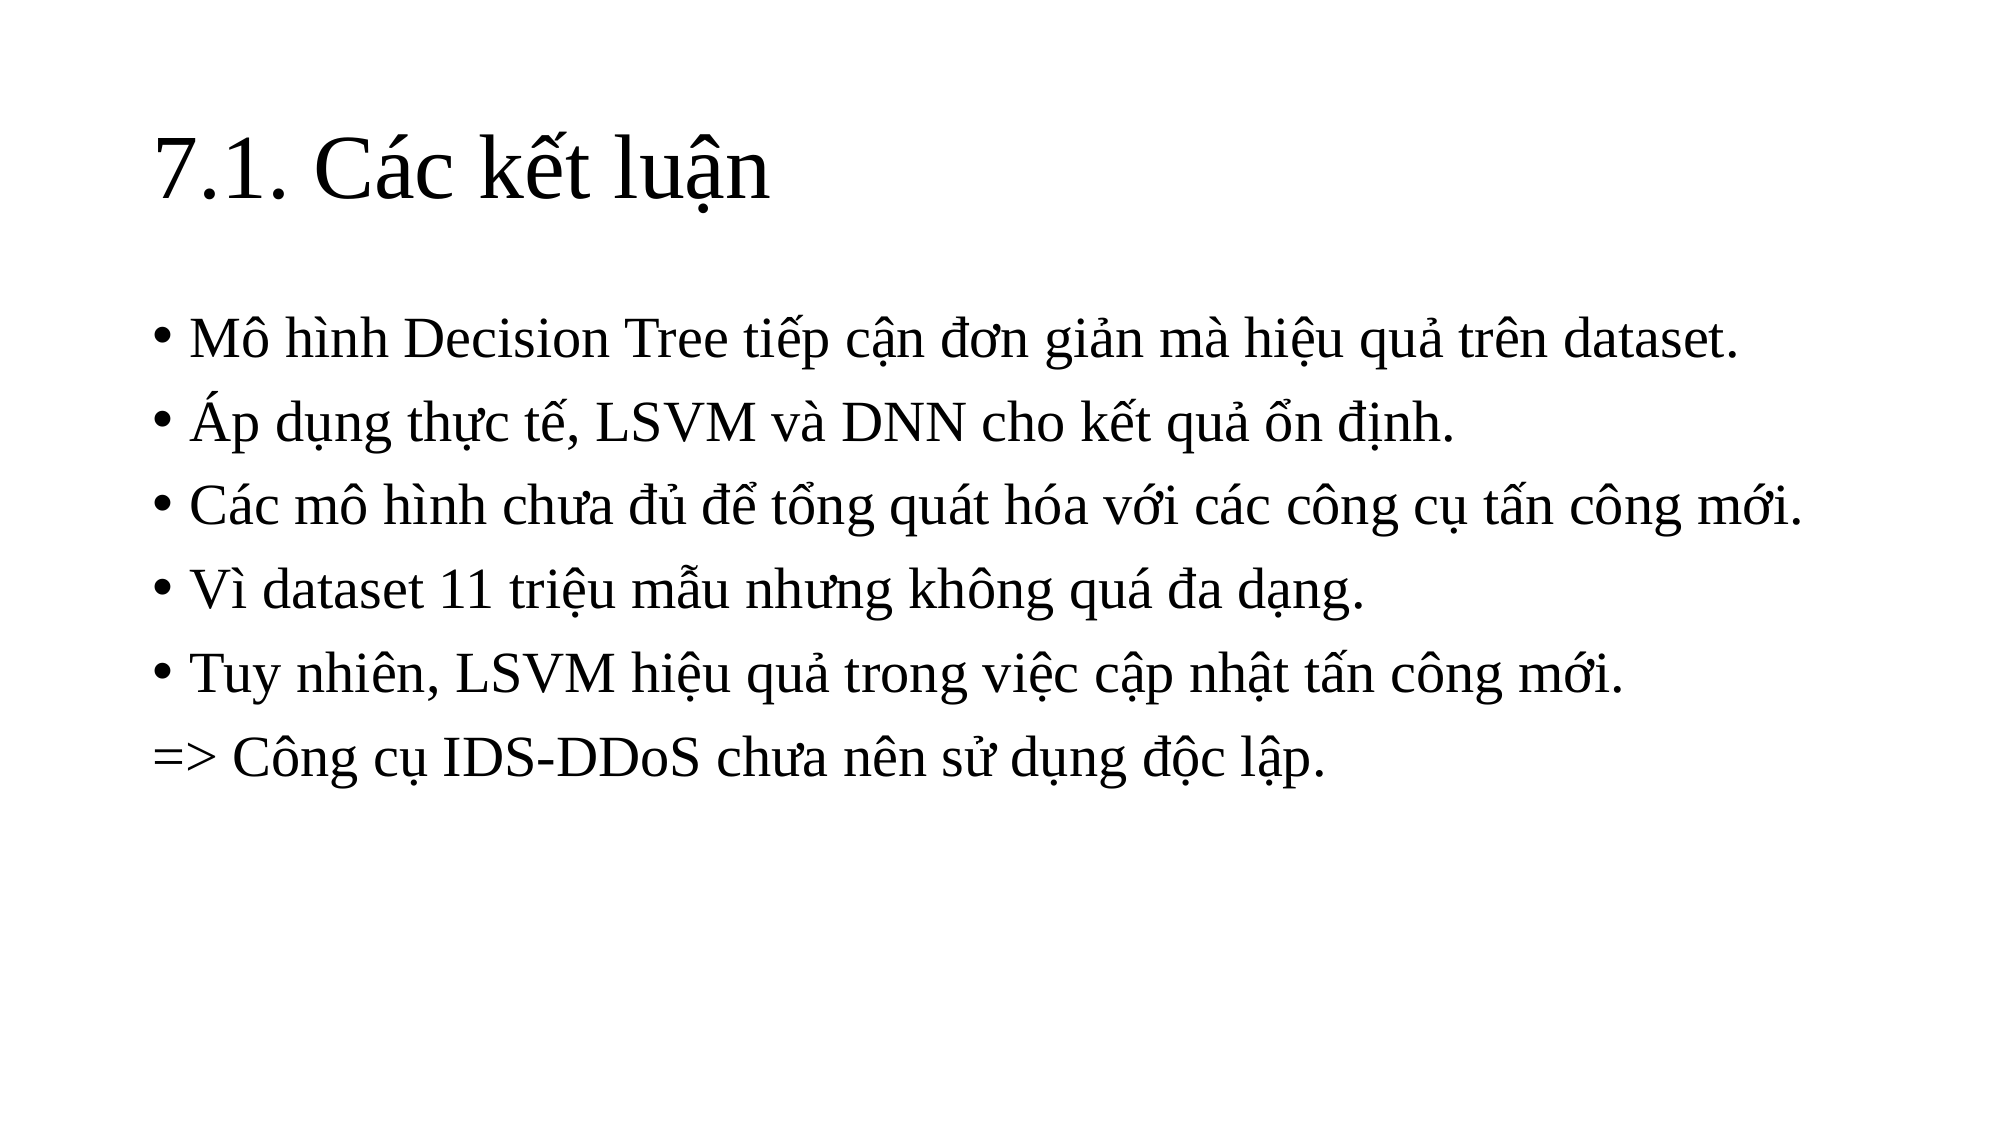

# 7.1. Các kết luận
Mô hình Decision Tree tiếp cận đơn giản mà hiệu quả trên dataset.
Áp dụng thực tế, LSVM và DNN cho kết quả ổn định.
Các mô hình chưa đủ để tổng quát hóa với các công cụ tấn công mới.
Vì dataset 11 triệu mẫu nhưng không quá đa dạng.
Tuy nhiên, LSVM hiệu quả trong việc cập nhật tấn công mới.
=> Công cụ IDS-DDoS chưa nên sử dụng độc lập.